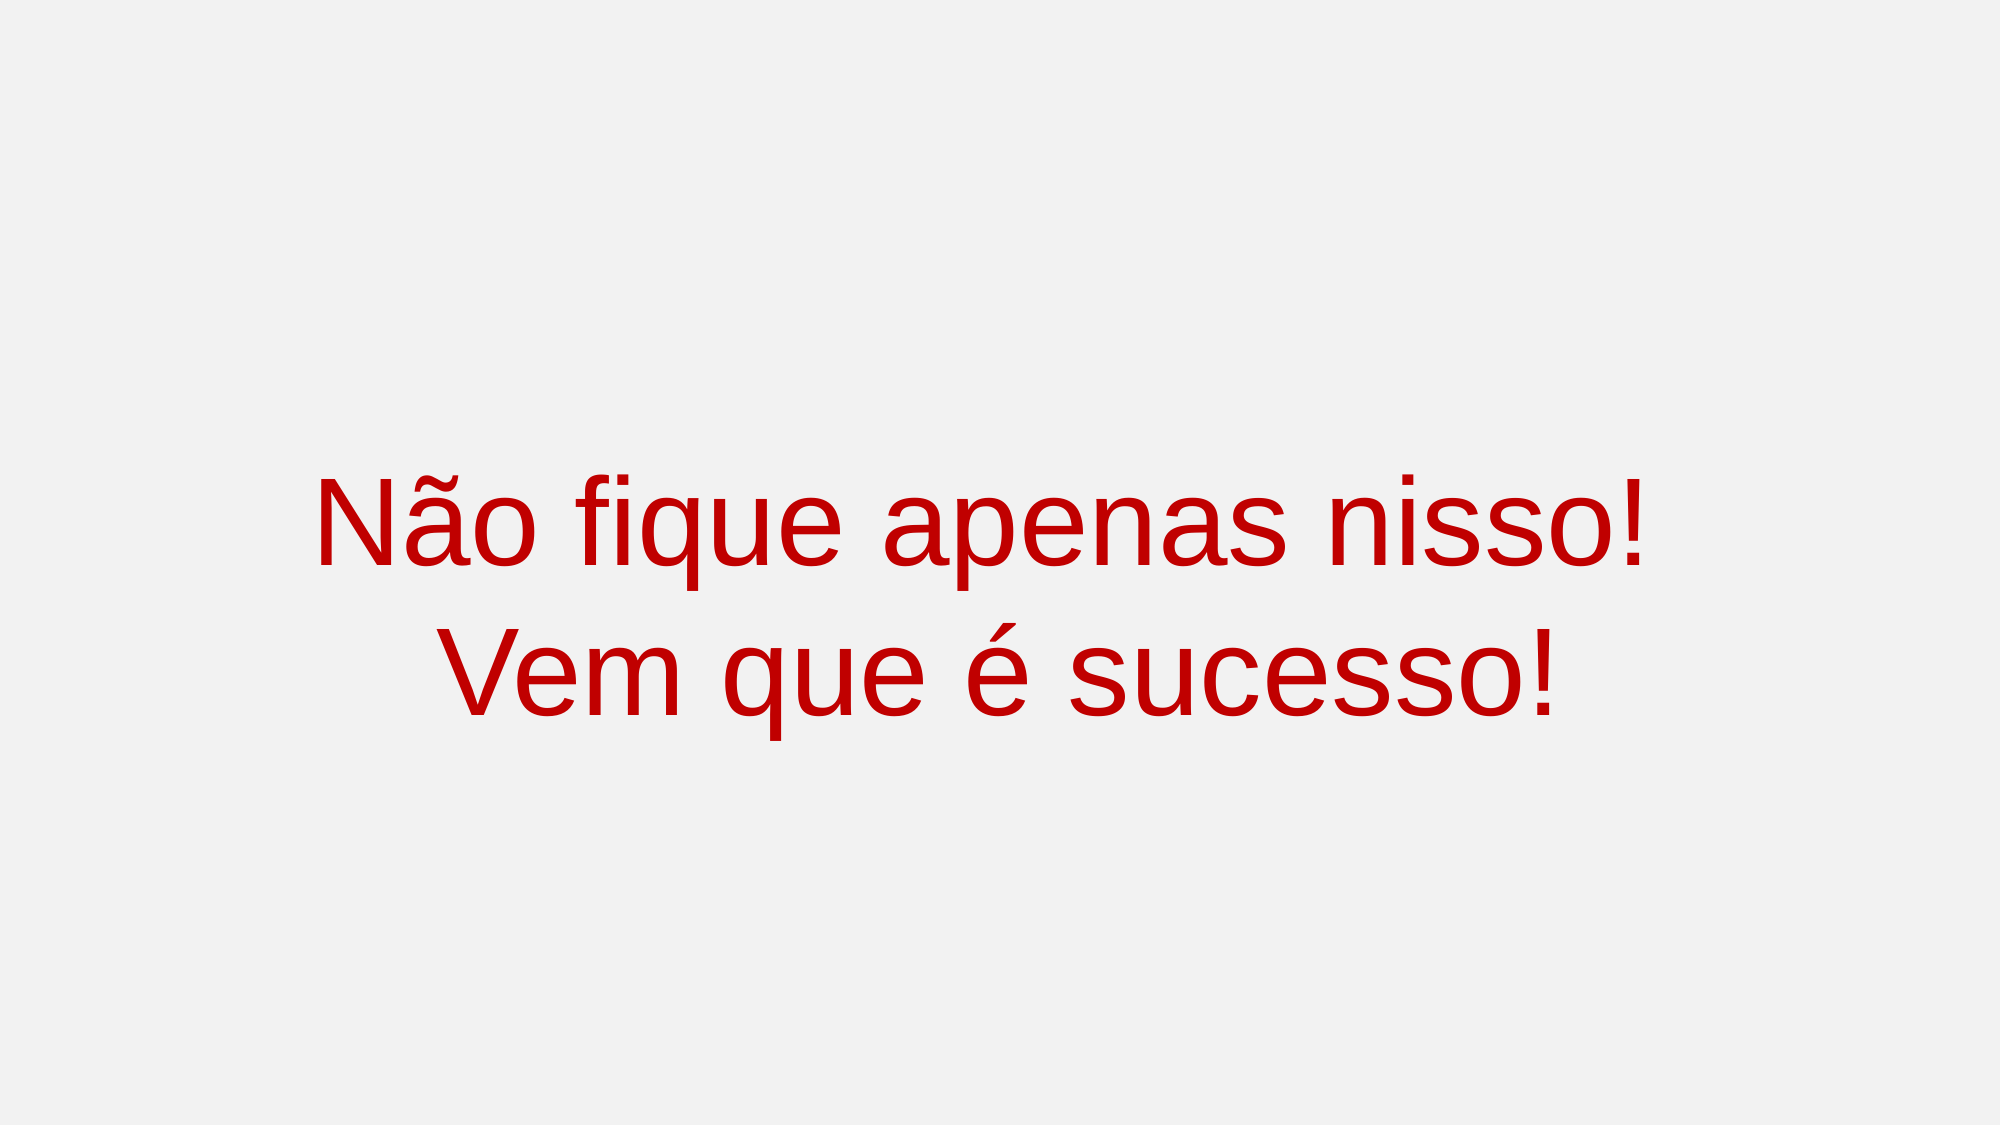

Não fique apenas nisso!
Vem que é sucesso!